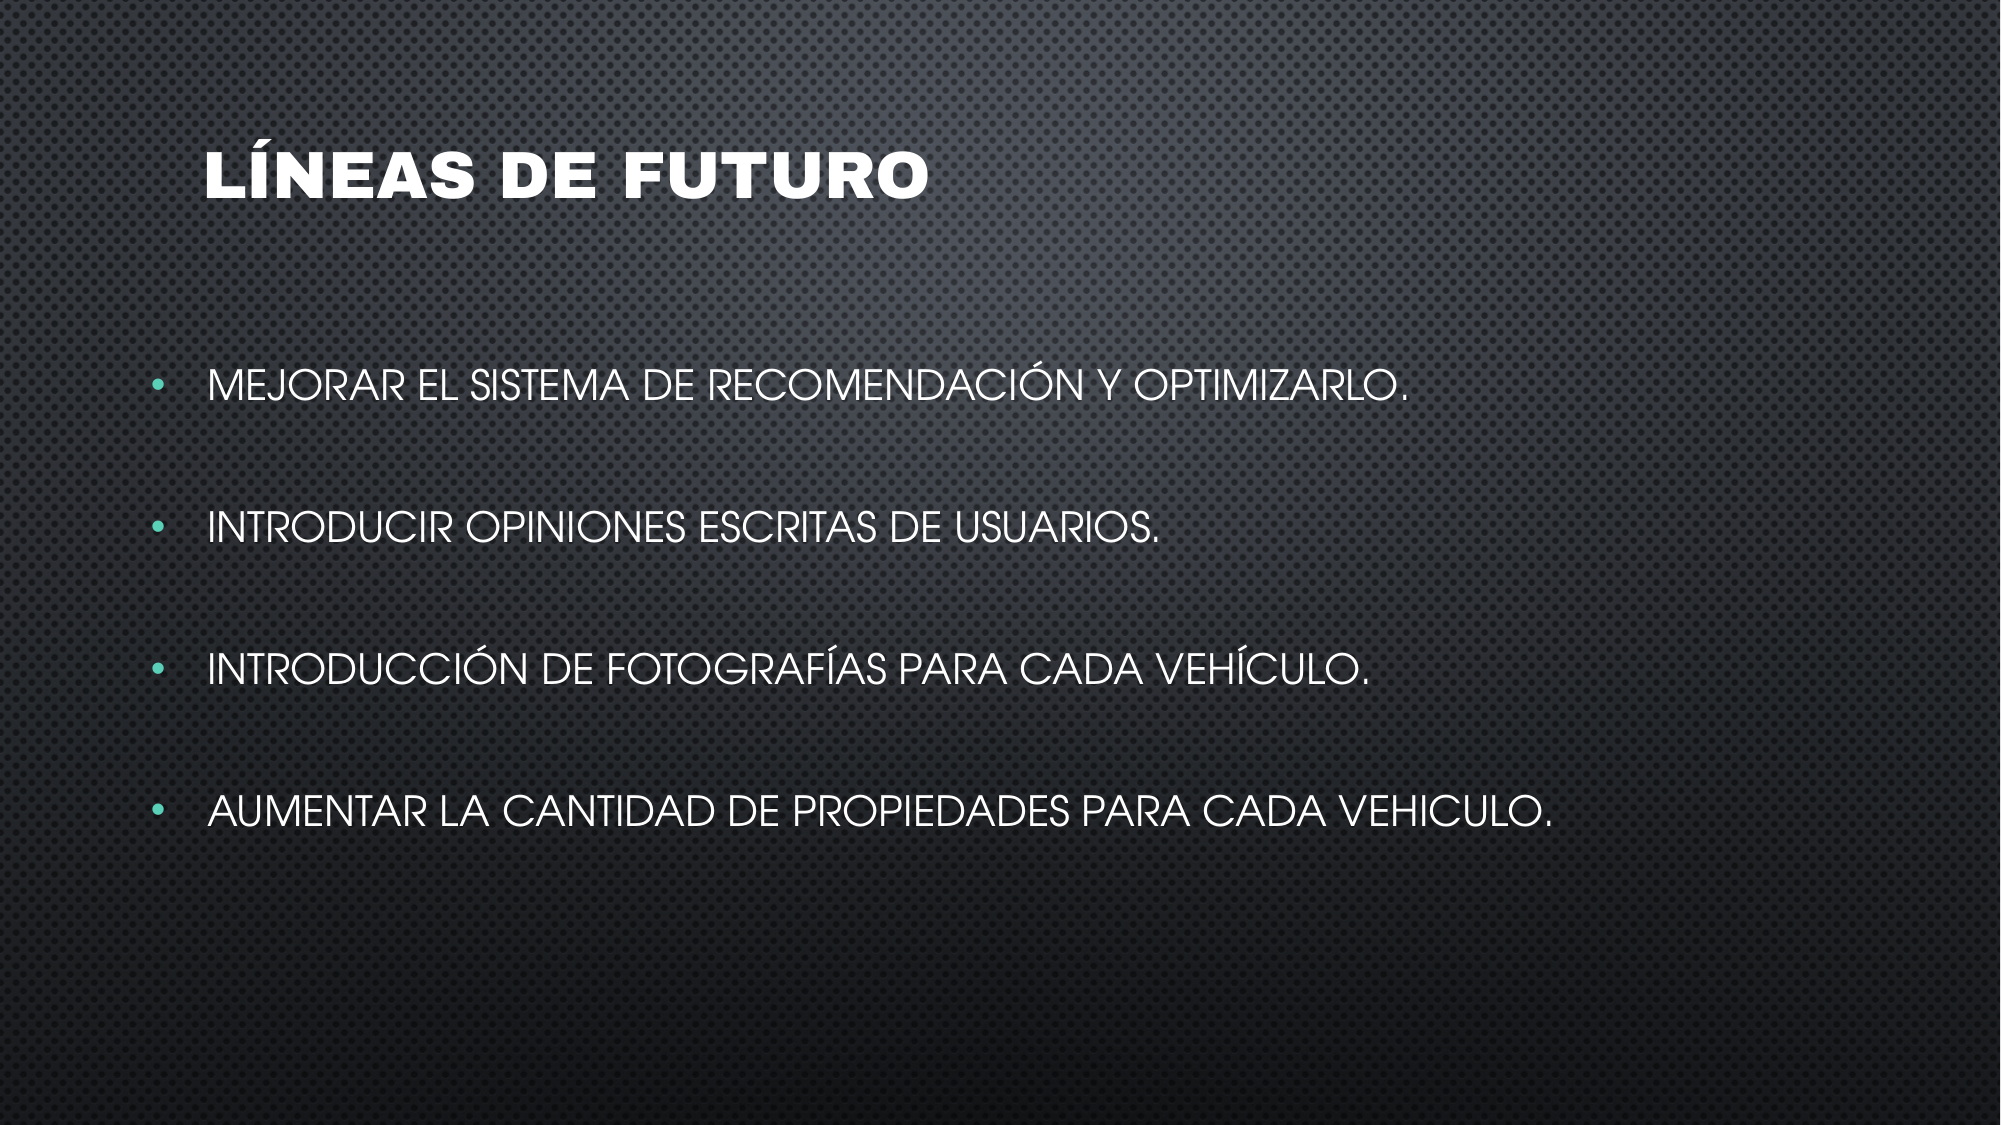

# Líneas de futuro
Mejorar el sistema de recomendación y optimizarlo.

Introducir opiniones escritas de usuarios.

Introducción de fotografías para cada vehículo.

Aumentar la cantidad de propiedades para cada vehiculo.